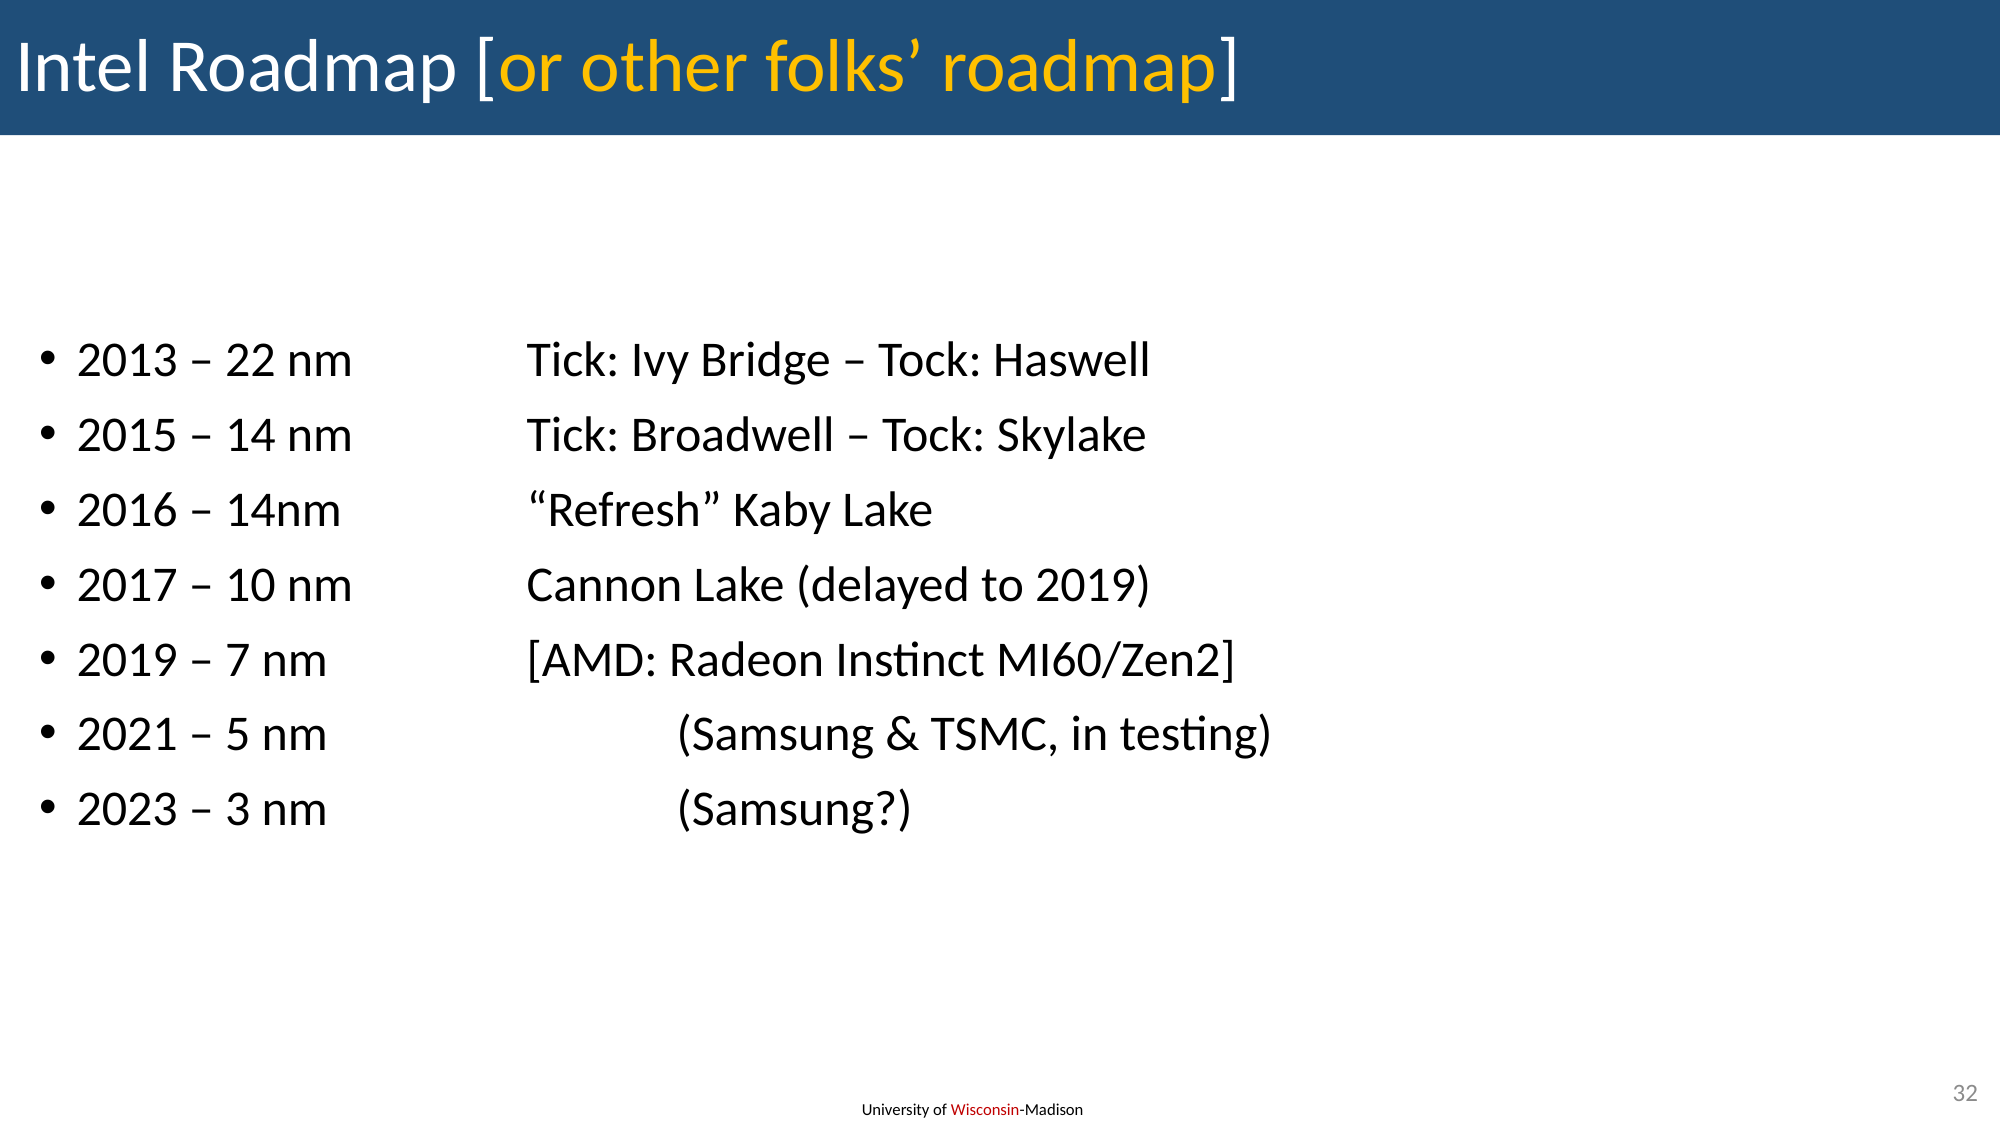

# Intel Roadmap [or other folks’ roadmap]

2013 – 22 nm   	Tick: Ivy Bridge – Tock: Haswell
2015 – 14 nm   	Tick: Broadwell – Tock: Skylake
2016 – 14nm     	“Refresh” Kaby Lake
2017 – 10 nm    	Cannon Lake (delayed to 2019)
2019 – 7 nm 	[AMD: Radeon Instinct MI60/Zen2]
2021 – 5 nm		(Samsung & TSMC, in testing)
2023 – 3 nm		(Samsung?)

32